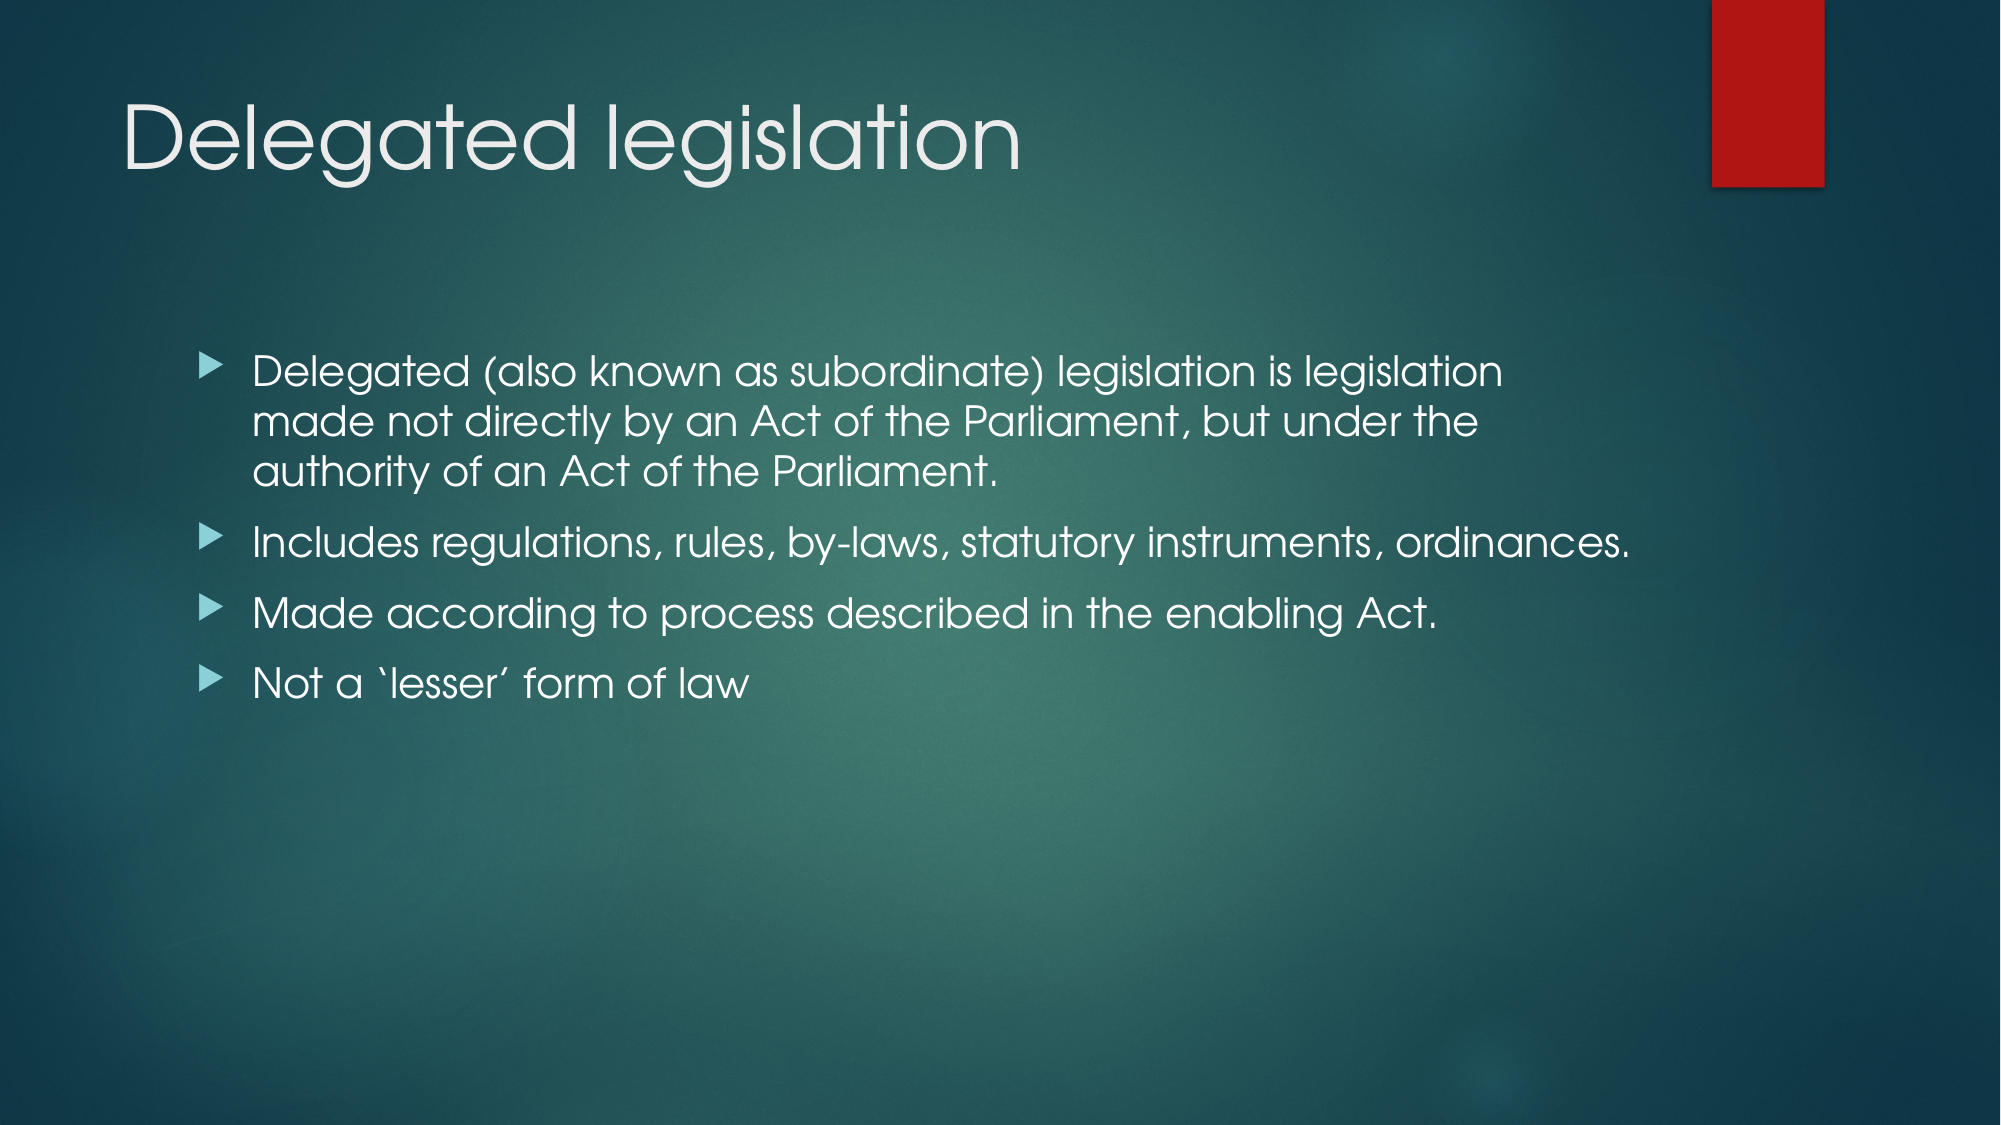

# Delegated legislation
Delegated (also known as subordinate) legislation is legislation made not directly by an Act of the Parliament, but under the authority of an Act of the Parliament.
Includes regulations, rules, by-laws, statutory instruments, ordinances.
Made according to process described in the enabling Act.
Not a ‘lesser’ form of law